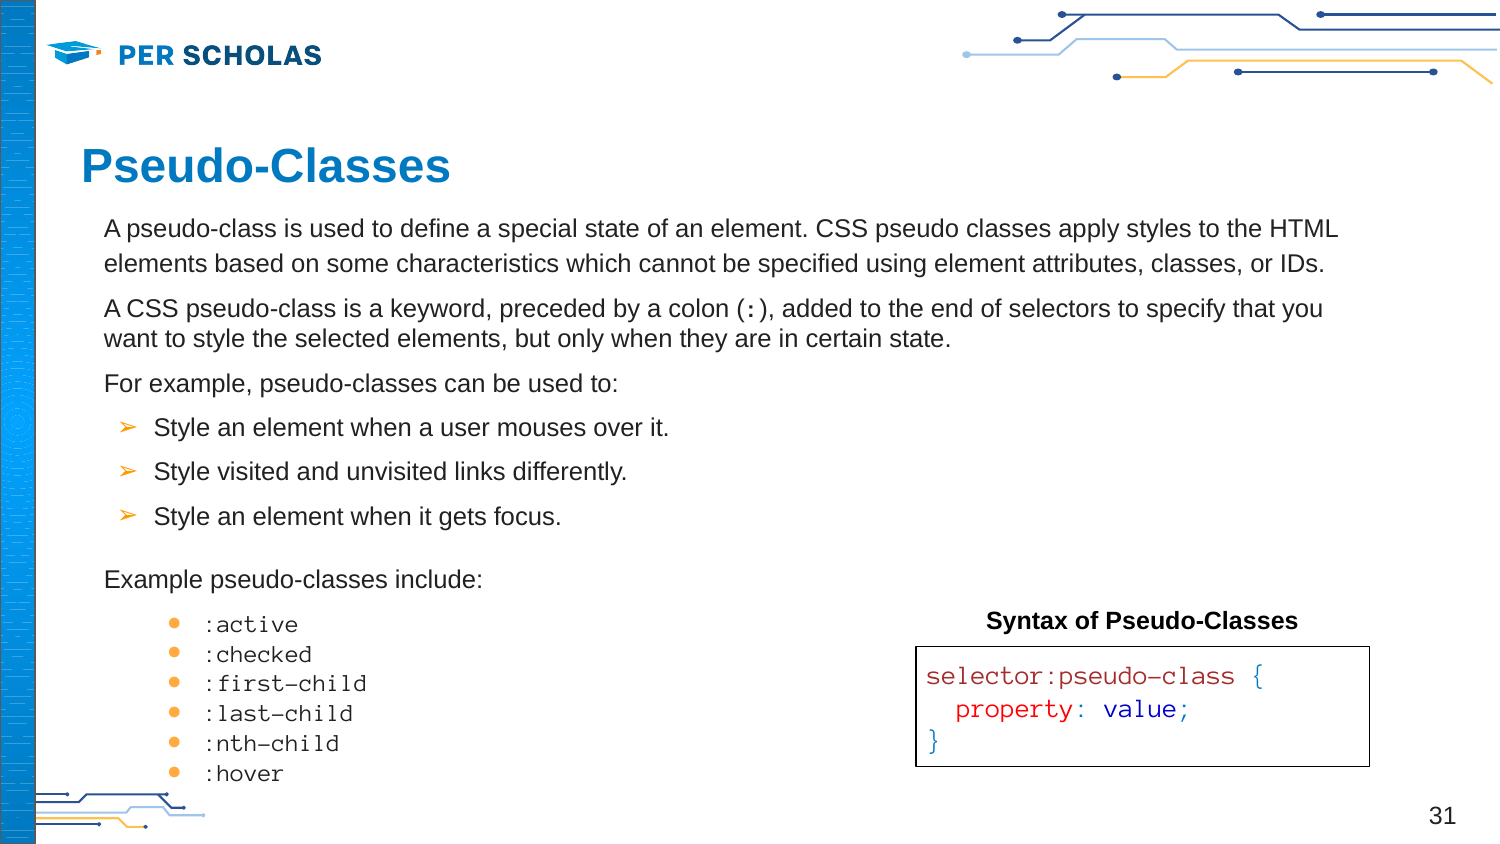

# Pseudo-Classes
A pseudo-class is used to define a special state of an element. CSS pseudo classes apply styles to the HTML elements based on some characteristics which cannot be specified using element attributes, classes, or IDs.
A CSS pseudo-class is a keyword, preceded by a colon (:), added to the end of selectors to specify that you want to style the selected elements, but only when they are in certain state.
For example, pseudo-classes can be used to:
Style an element when a user mouses over it.
Style visited and unvisited links differently.
Style an element when it gets focus.

Example pseudo-classes include:
:active
:checked
:first-child
:last-child
:nth-child
:hover
Syntax of Pseudo-Classes
selector:pseudo-class {
  property: value;
}
31